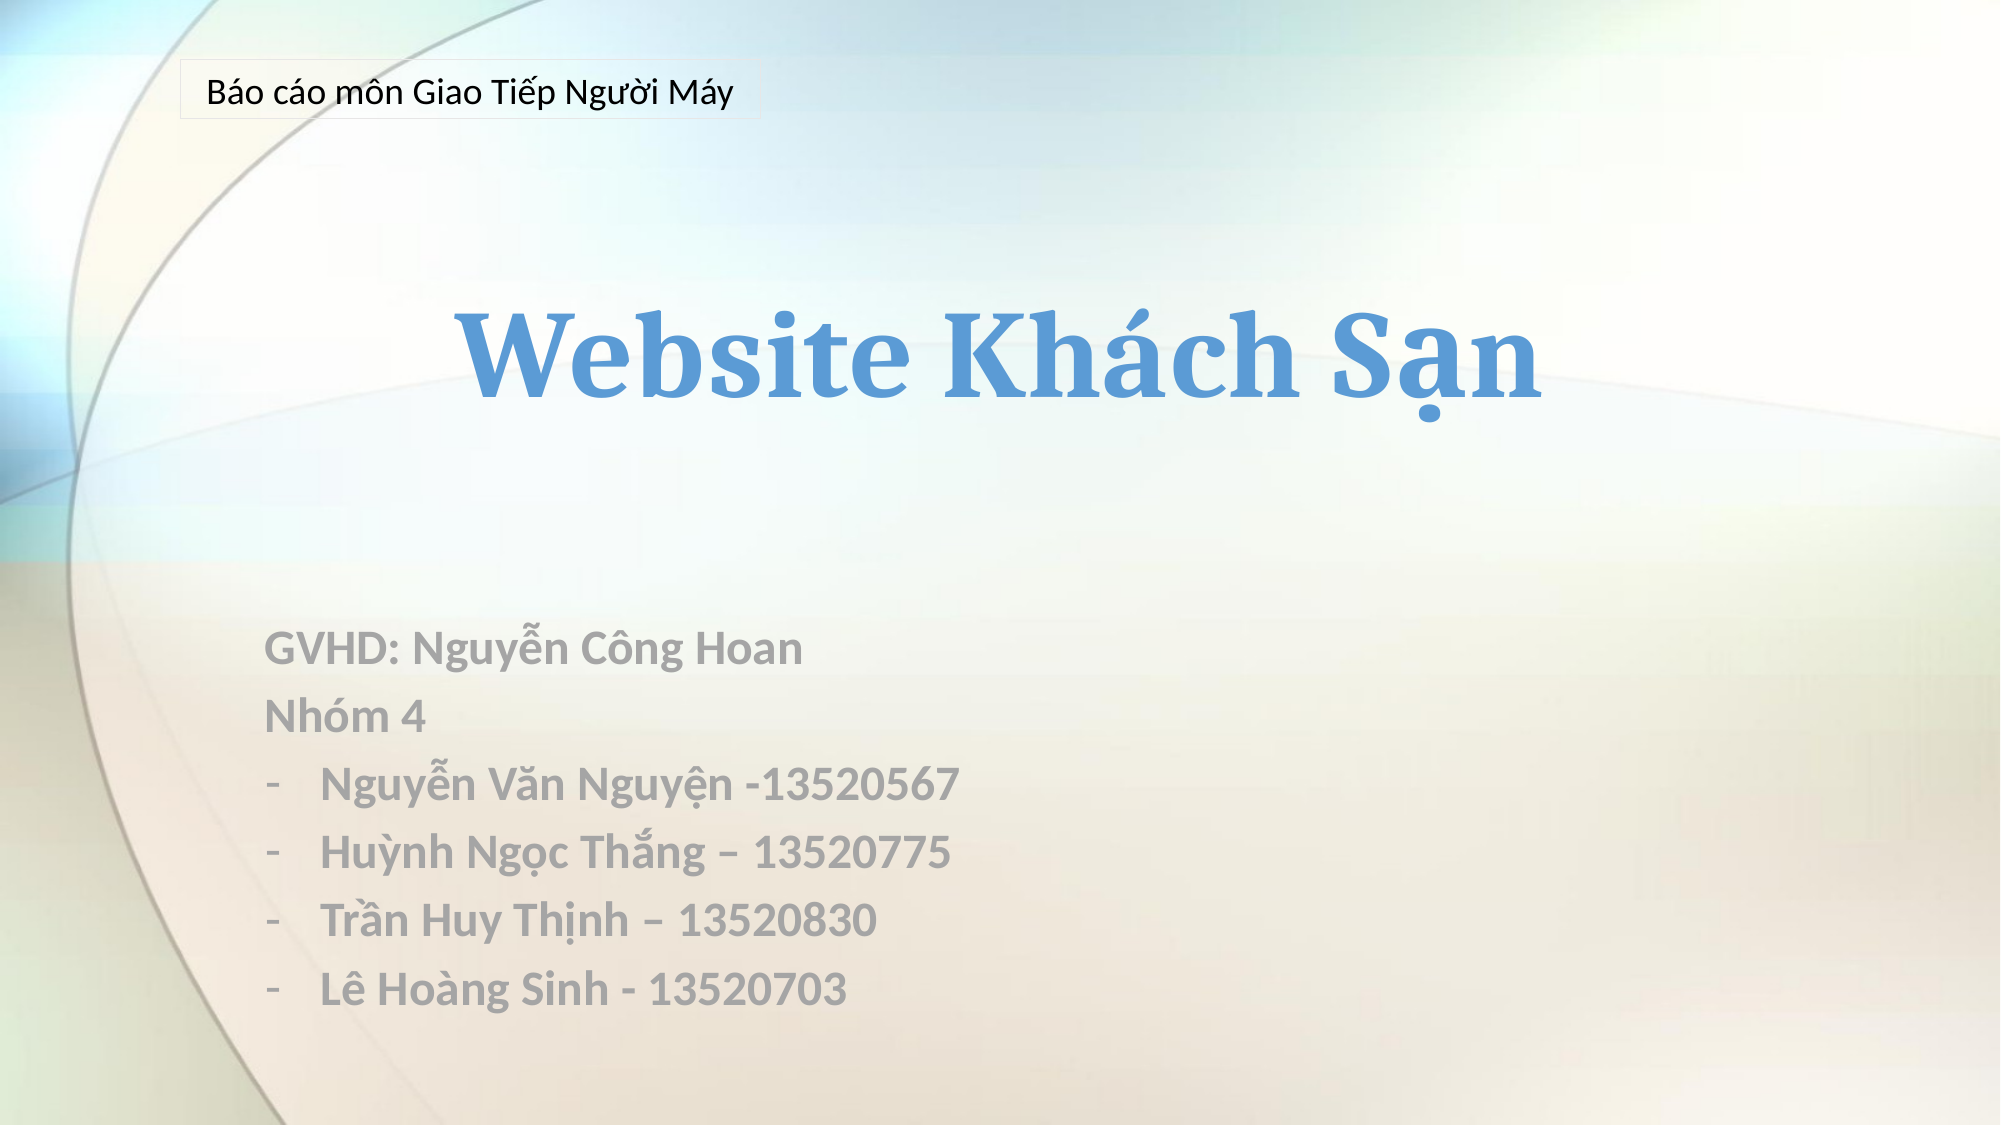

# Website Khách Sạn
Báo cáo môn Giao Tiếp Người Máy
GVHD: Nguyễn Công Hoan
Nhóm 4
Nguyễn Văn Nguyện -13520567
Huỳnh Ngọc Thắng – 13520775
Trần Huy Thịnh – 13520830
Lê Hoàng Sinh - 13520703